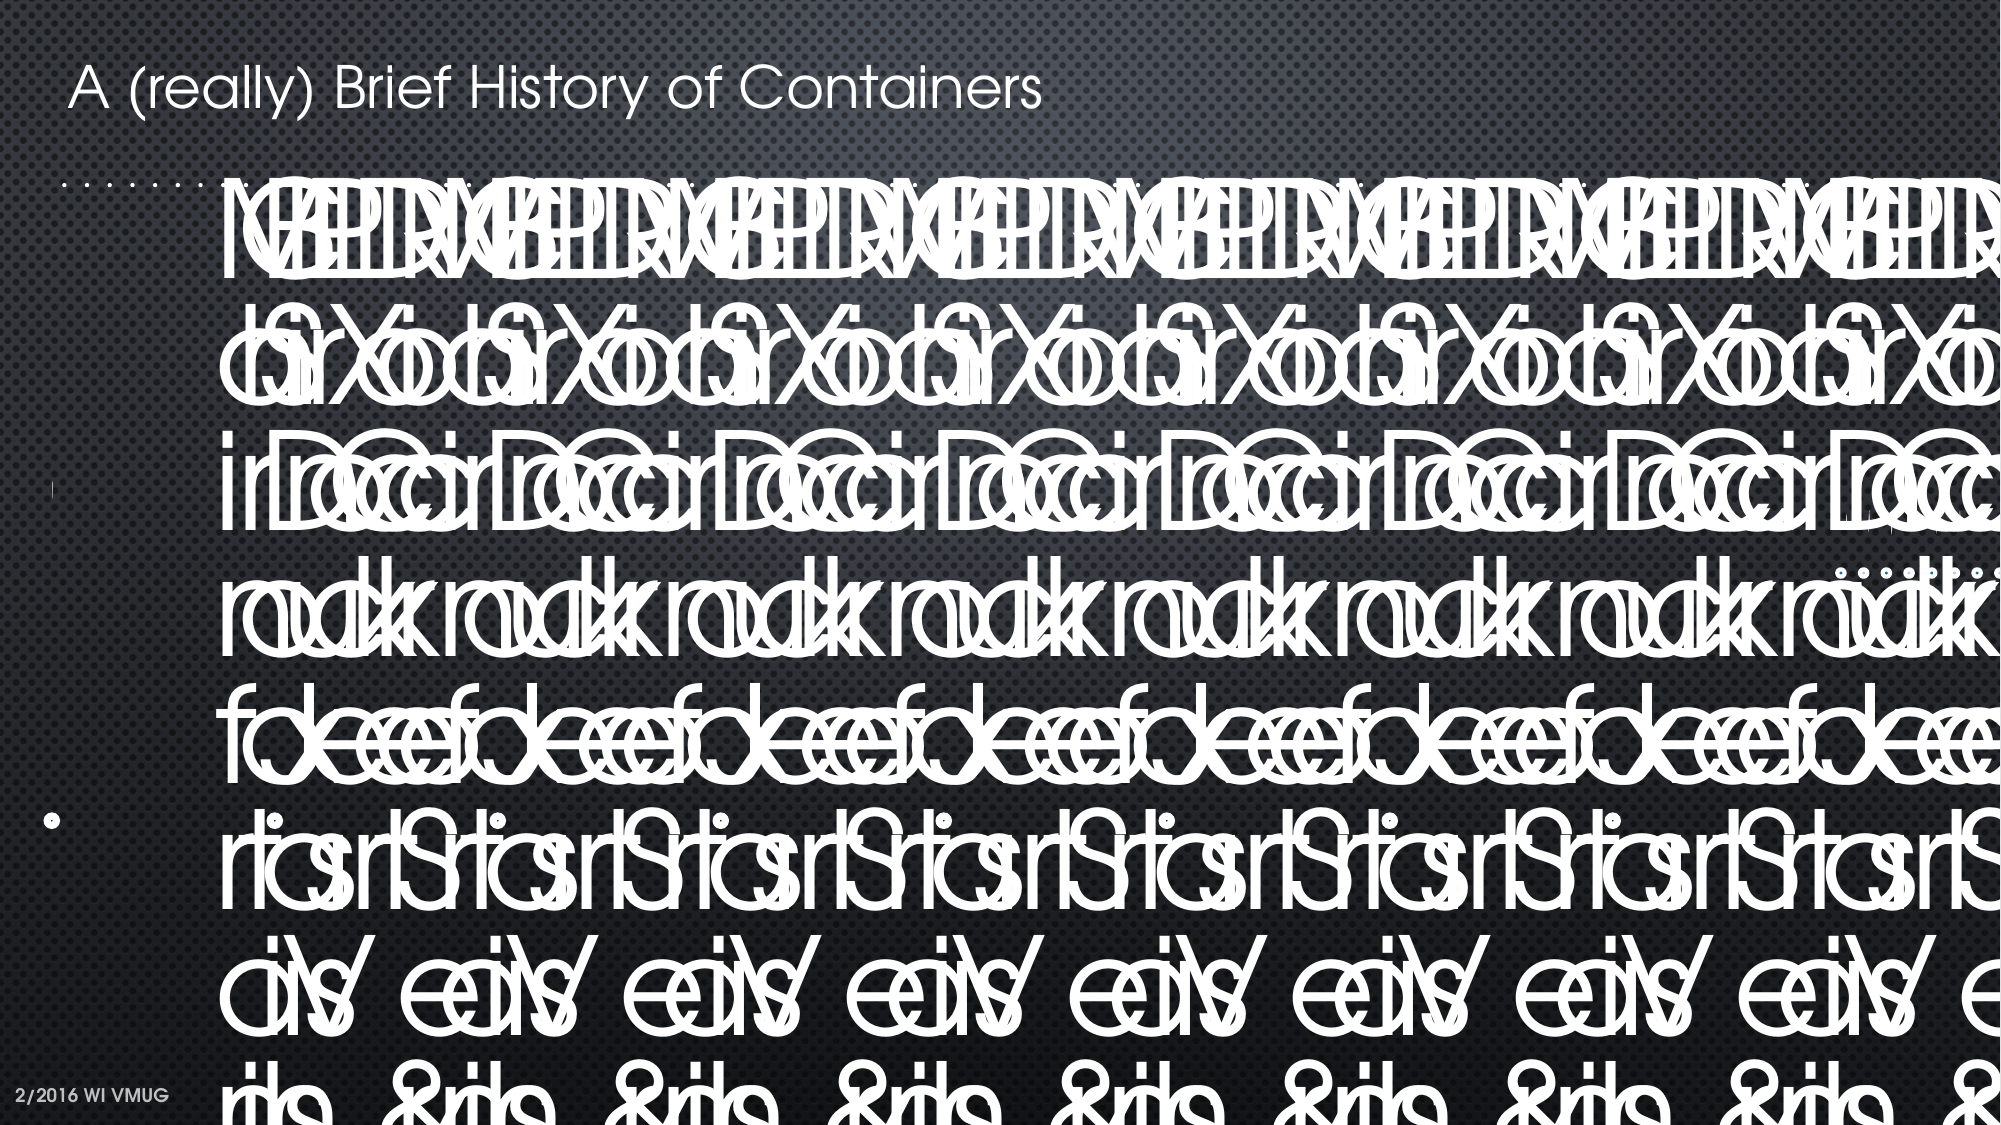

A (really) Brief History of Containers

2/2016 WI VMUG